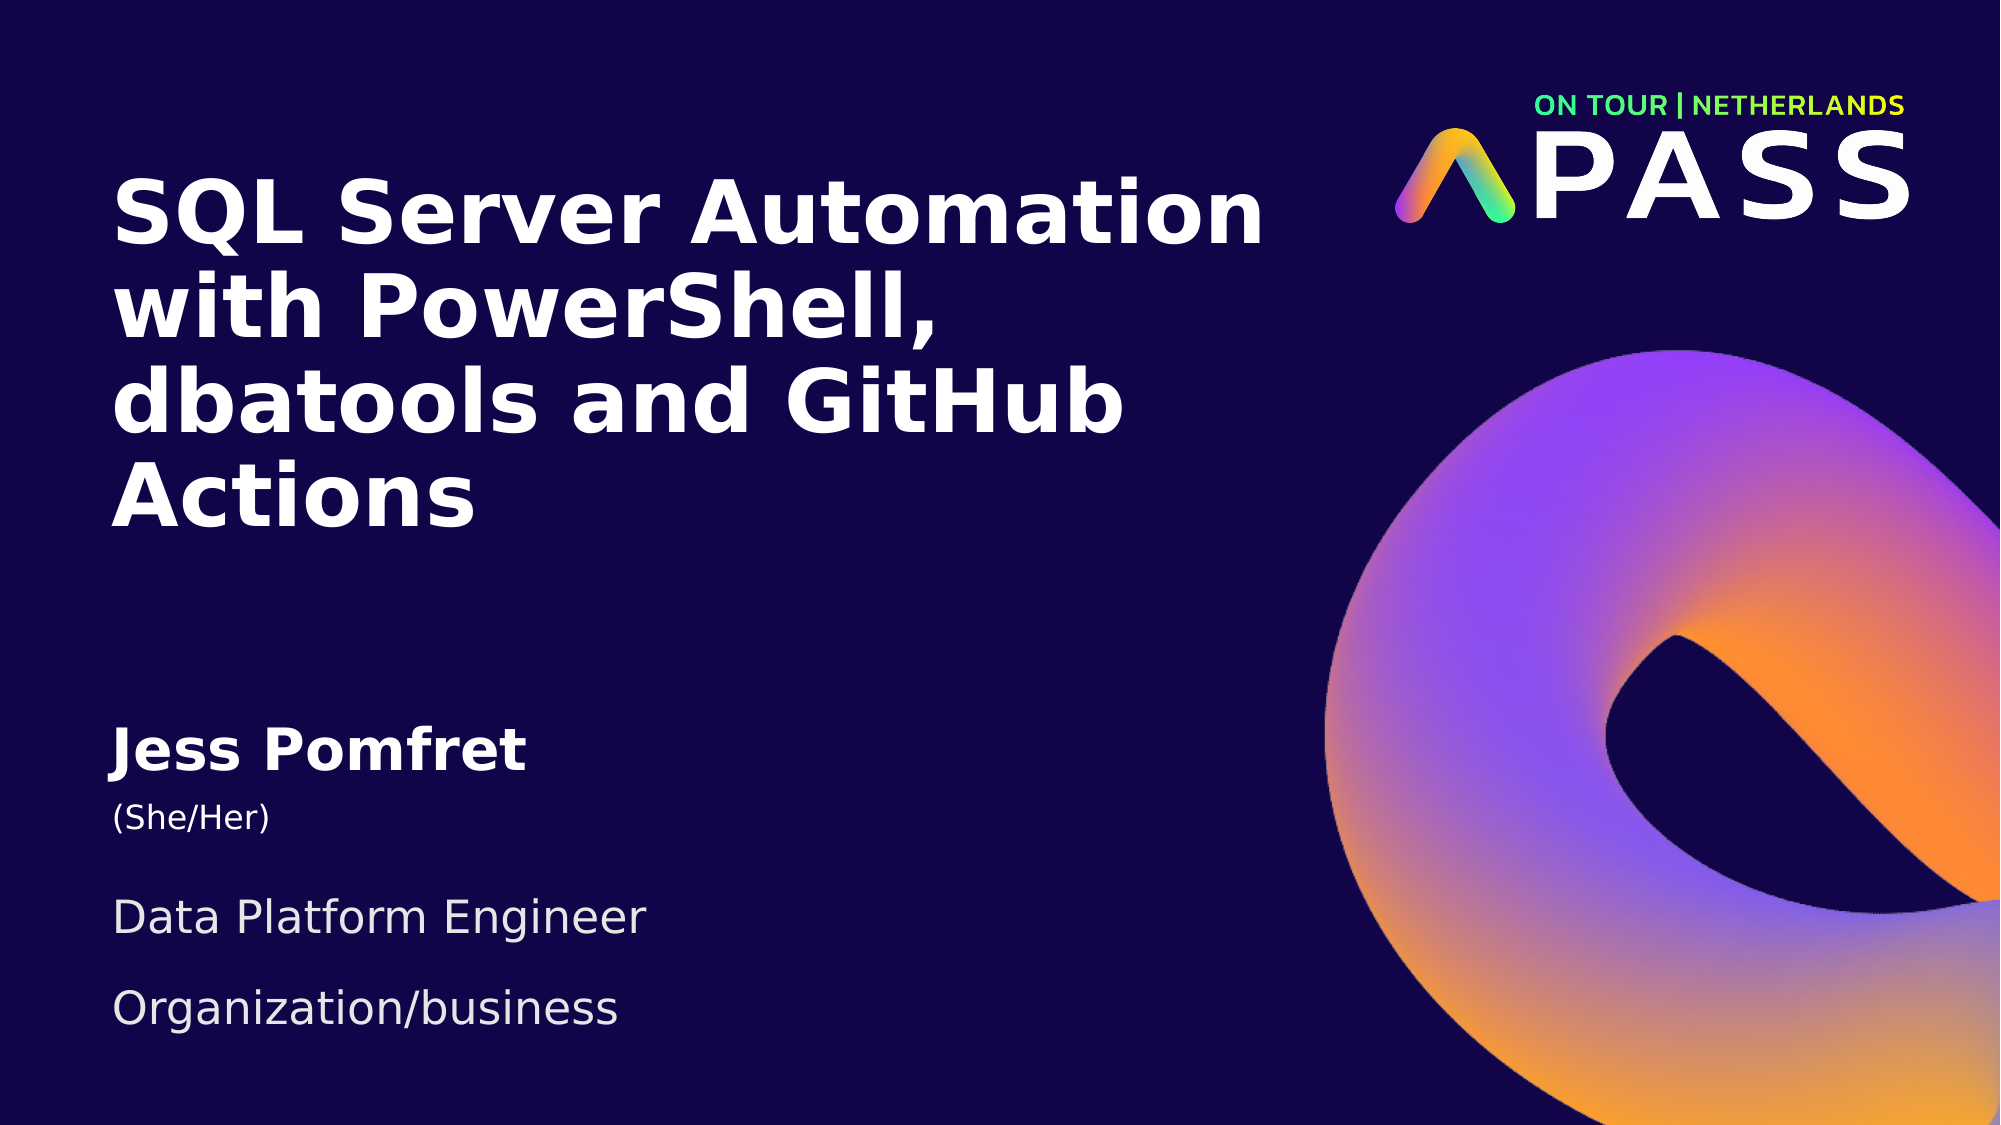

# SQL Server Automation with PowerShell, dbatools and GitHub Actions
Jess Pomfret
(She/Her)
Data Platform Engineer
Organization/business